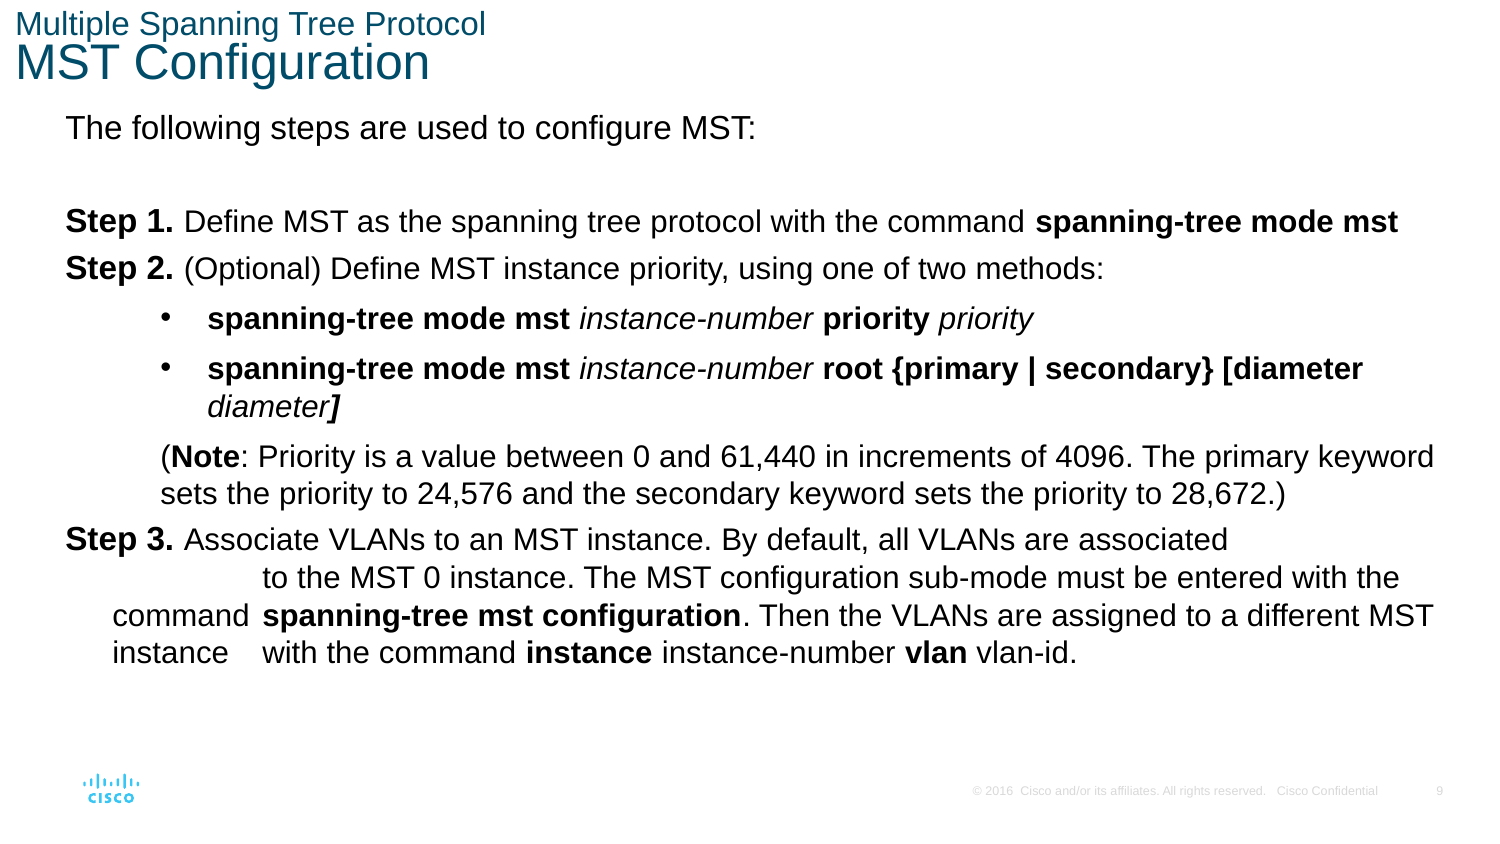

# Multiple Spanning Tree Protocol MST Configuration
The following steps are used to configure MST:

Step 1. Define MST as the spanning tree protocol with the command spanning-tree mode mst
Step 2. (Optional) Define MST instance priority, using one of two methods:
spanning-tree mode mst instance-number priority priority
spanning-tree mode mst instance-number root {primary | secondary} [diameter diameter]
(Note: Priority is a value between 0 and 61,440 in increments of 4096. The primary keyword sets the priority to 24,576 and the secondary keyword sets the priority to 28,672.)
Step 3. Associate VLANs to an MST instance. By default, all VLANs are associated
	to the MST 0 instance. The MST configuration sub-mode must be entered with the command 	spanning-tree mst configuration. Then the VLANs are assigned to a different MST instance 	with the command instance instance-number vlan vlan-id.